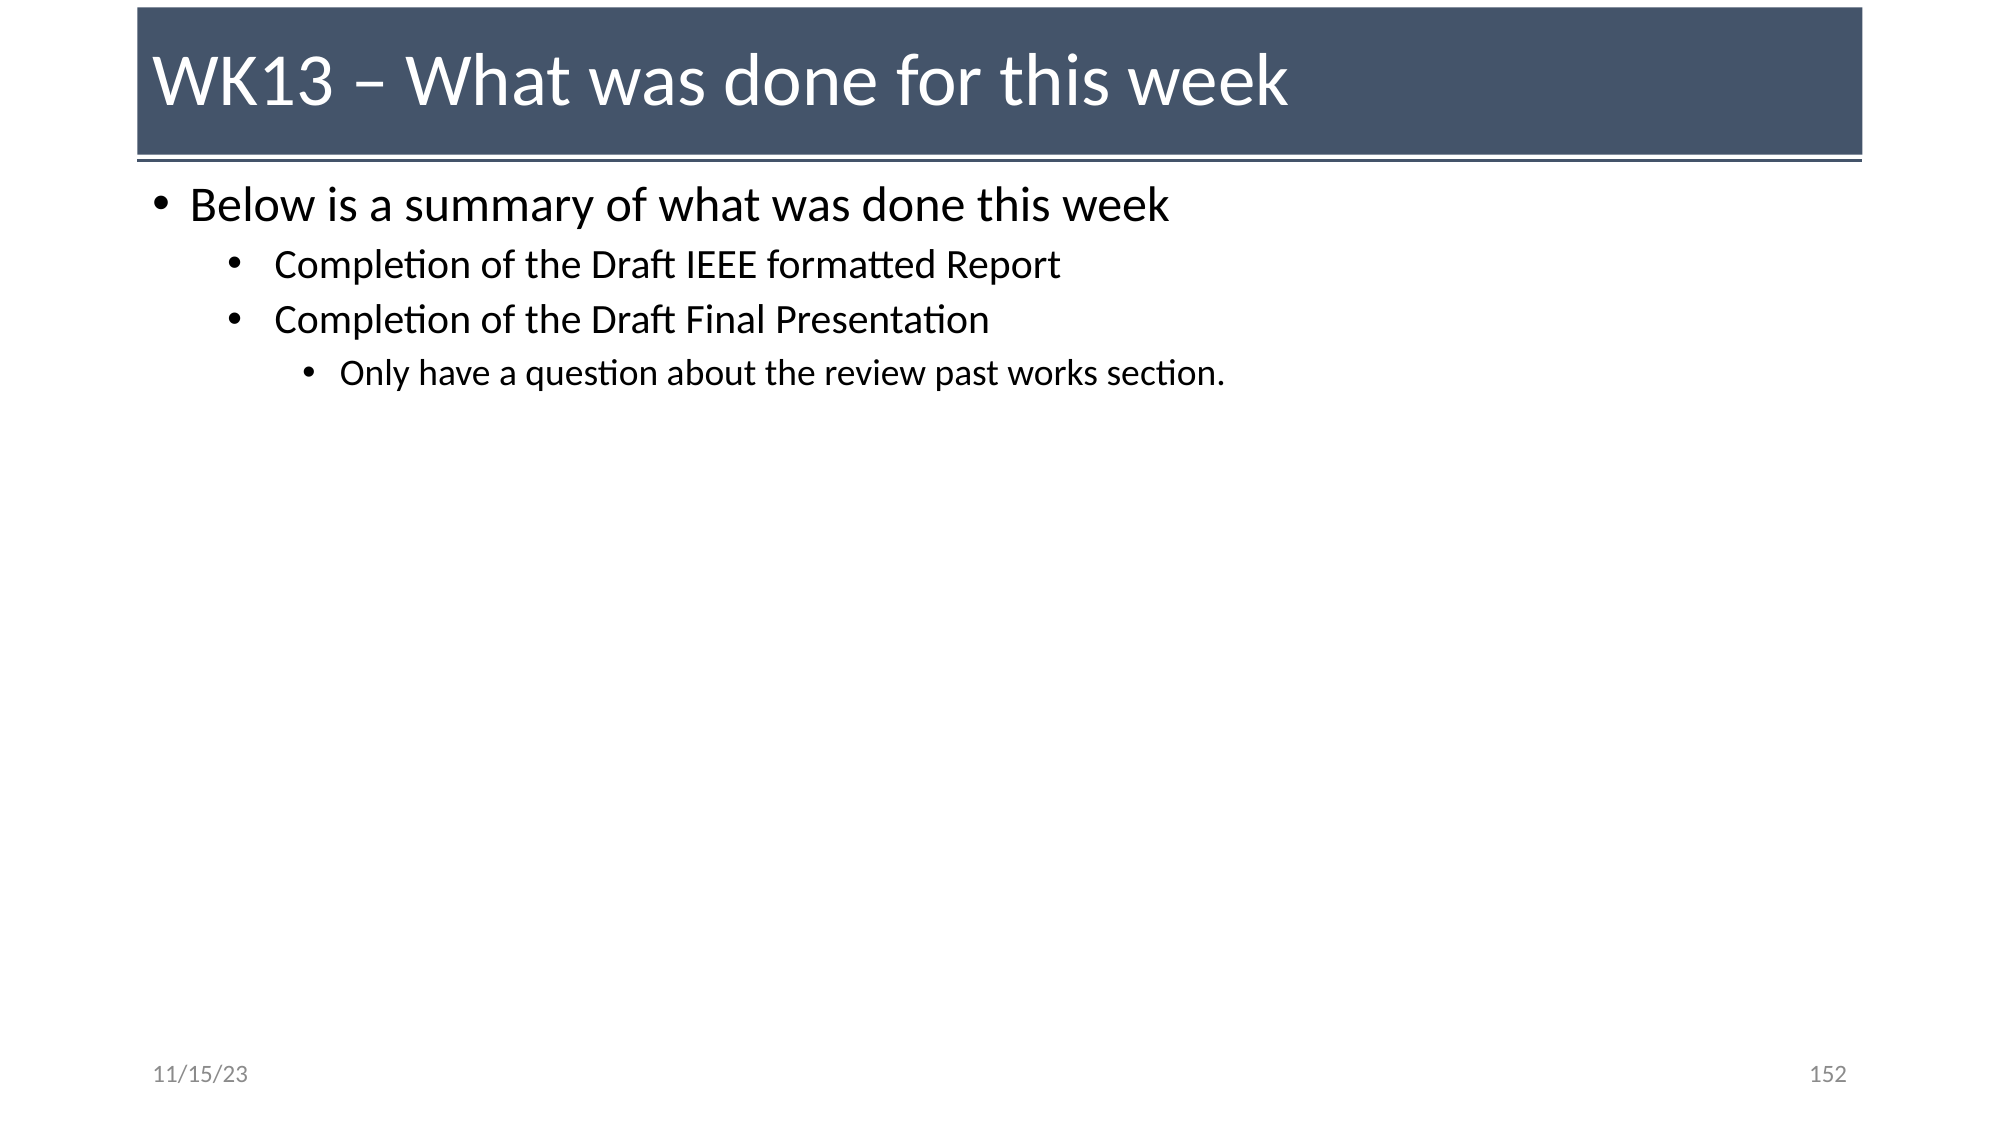

# WK13 – What was done for this week
Below is a summary of what was done this week
 Completion of the Draft IEEE formatted Report
 Completion of the Draft Final Presentation
Only have a question about the review past works section.

11/15/23
152